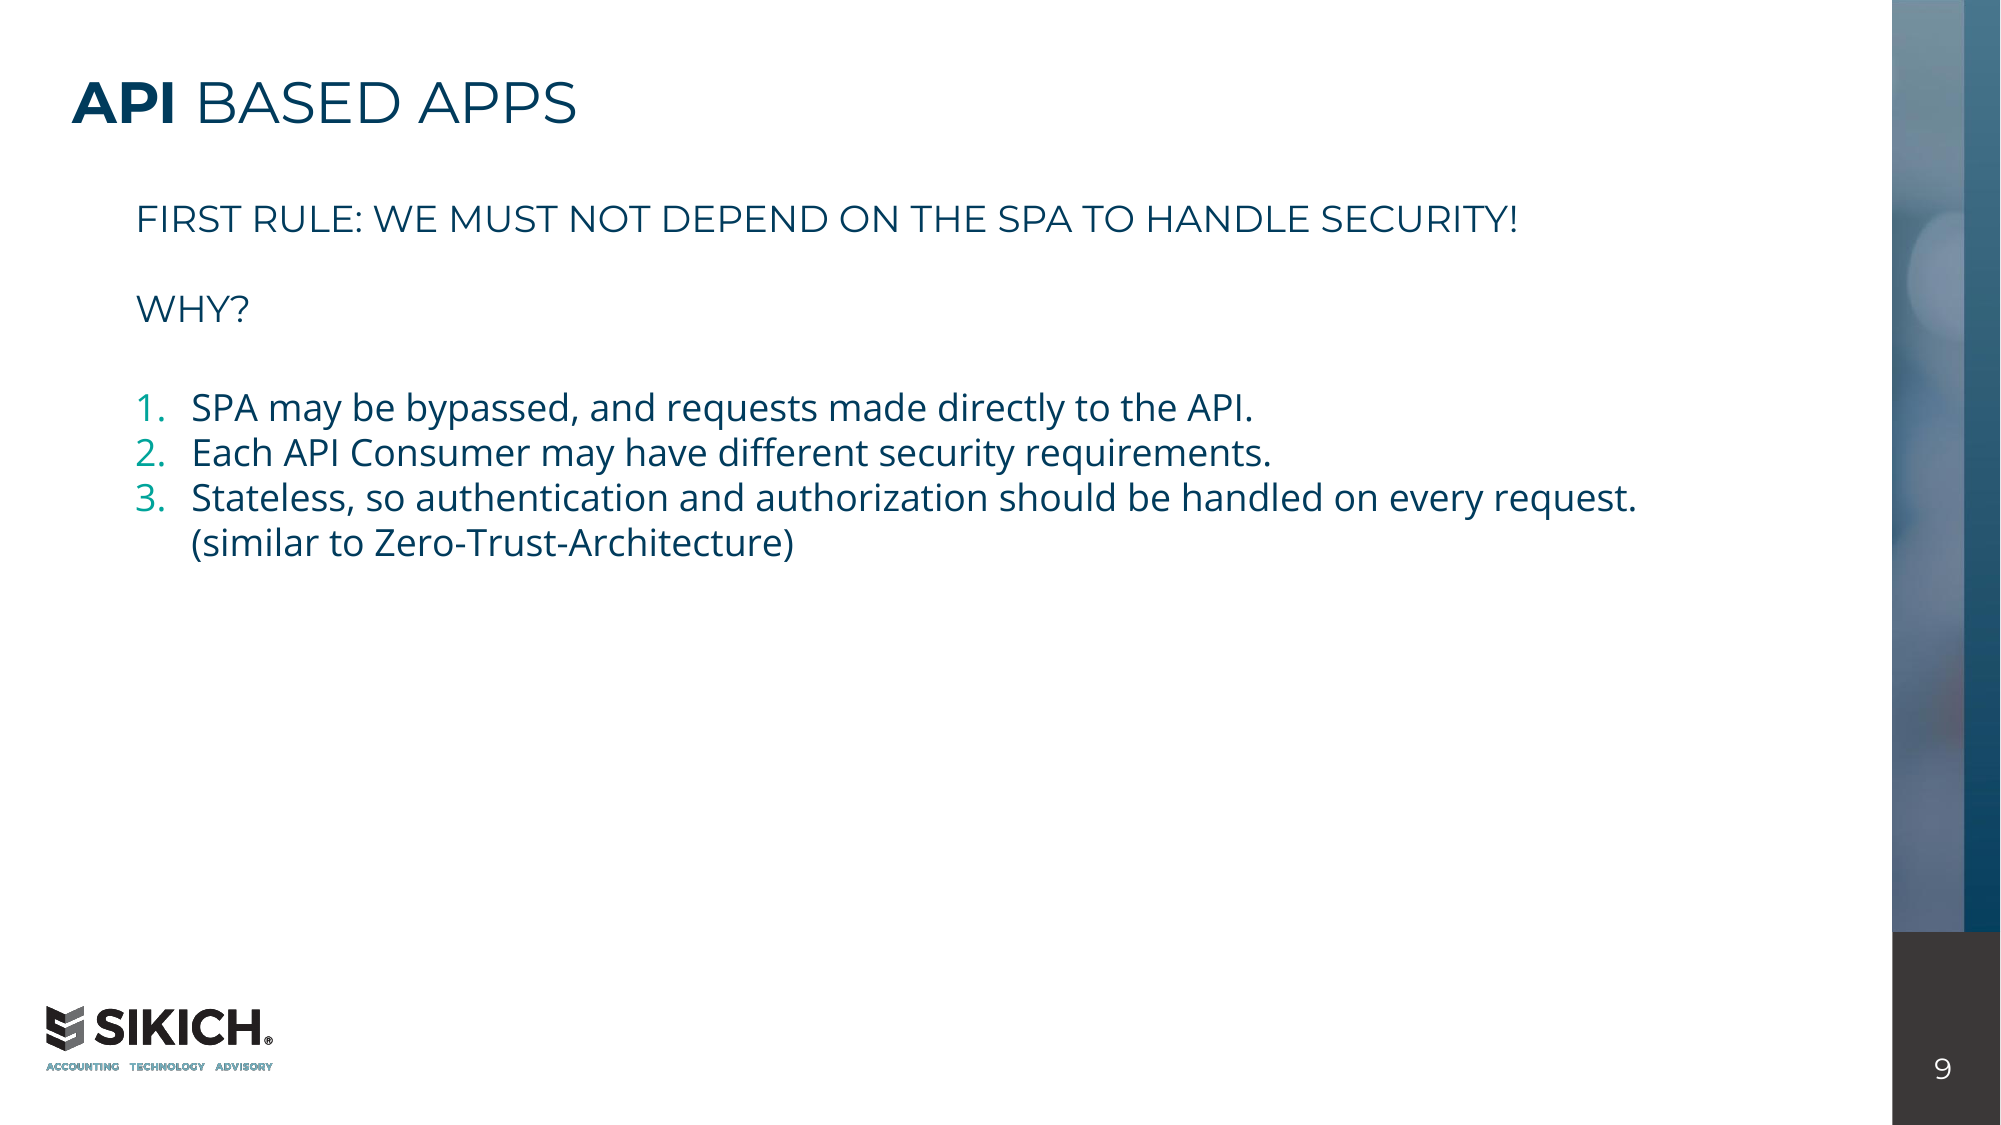

# API Based Apps
FIRST RULE: WE MUST NOT DEPEND ON THE SPA TO HANDLE SECURITY!

WHY?
SPA may be bypassed, and requests made directly to the API.
Each API Consumer may have different security requirements.
Stateless, so authentication and authorization should be handled on every request.
(similar to Zero-Trust-Architecture)
9